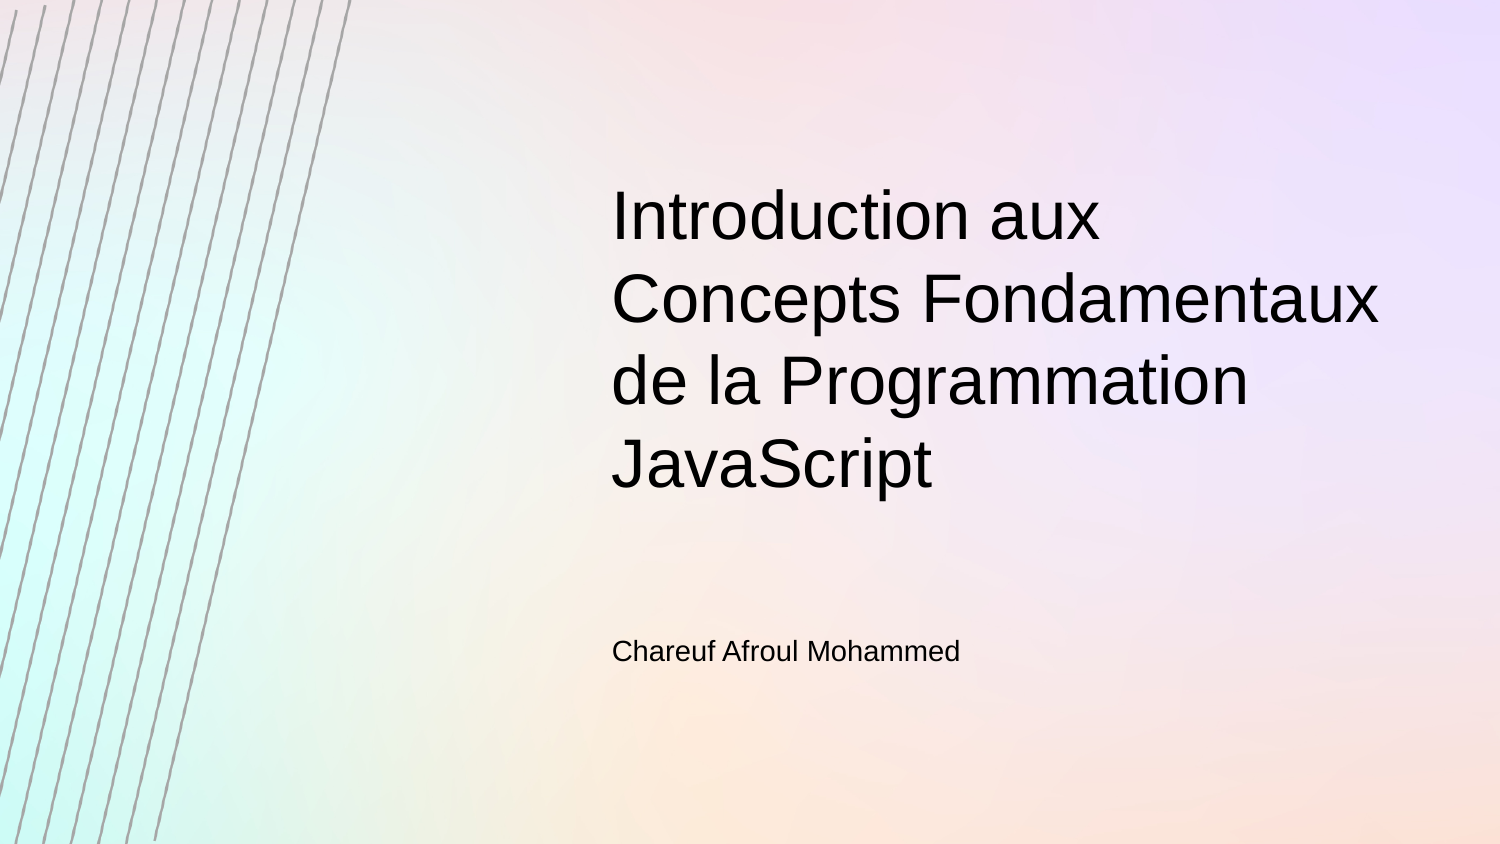

Introduction aux Concepts Fondamentaux de la Programmation JavaScript
Chareuf Afroul Mohammed